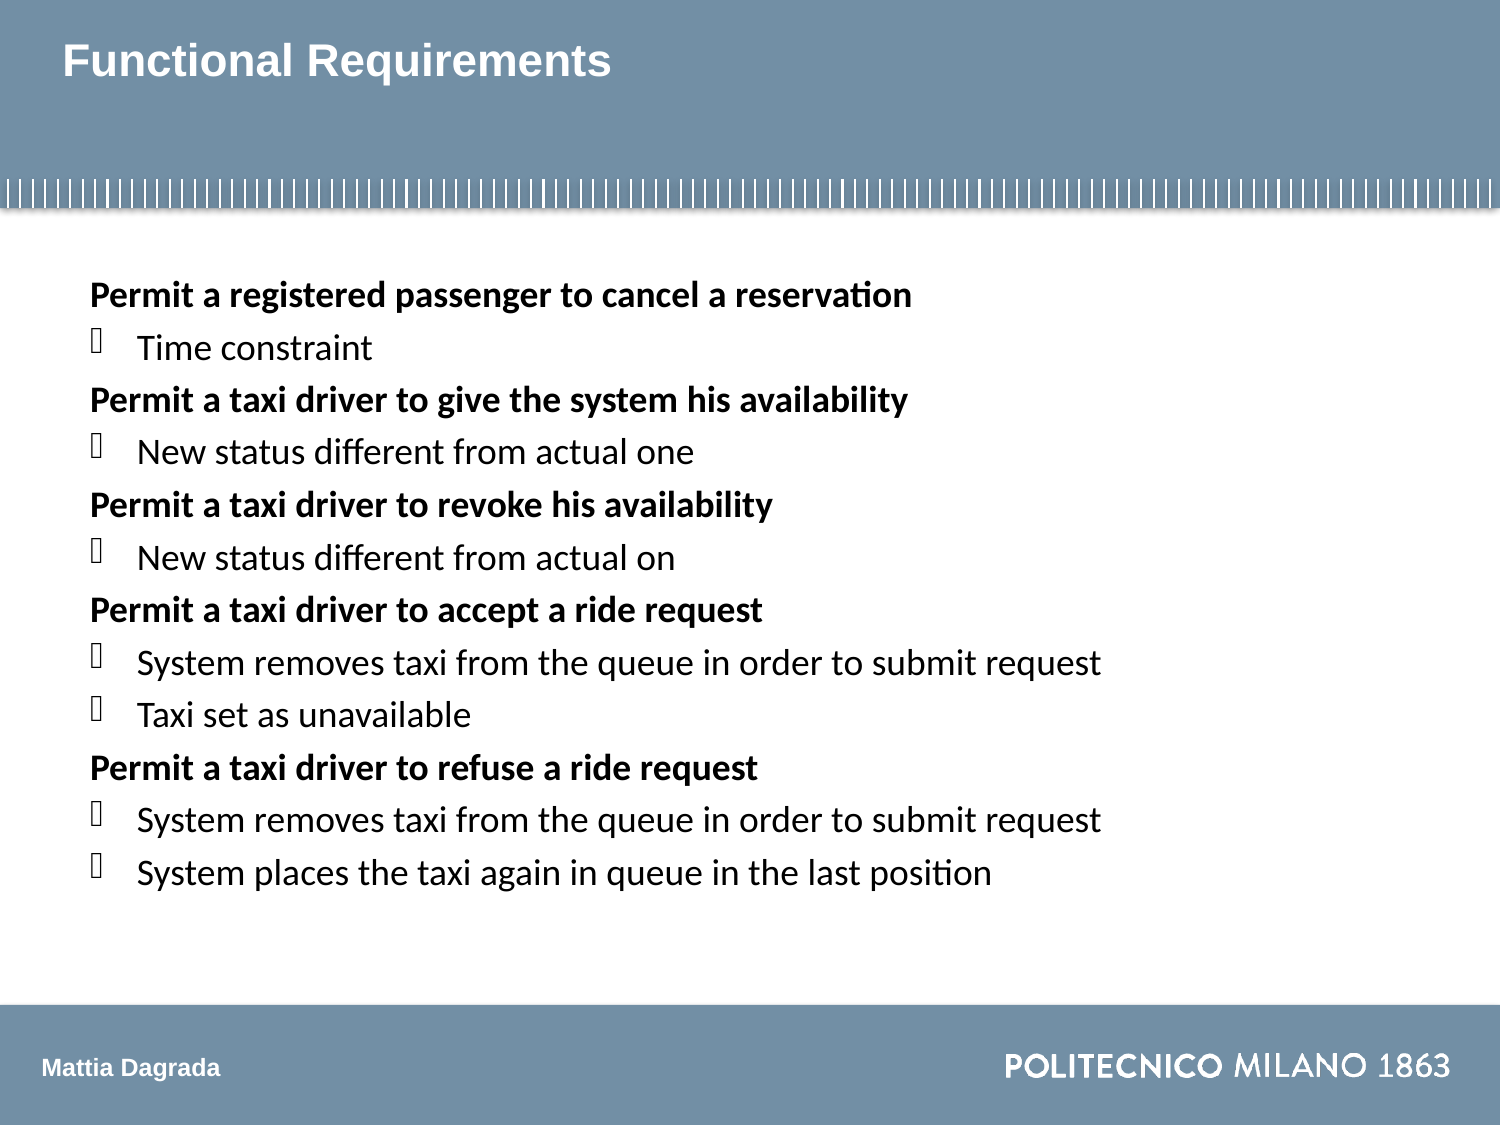

# Functional Requirements
Permit a registered passenger to cancel a reservation
Time constraint
Permit a taxi driver to give the system his availability
New status different from actual one
Permit a taxi driver to revoke his availability
New status different from actual on
Permit a taxi driver to accept a ride request
System removes taxi from the queue in order to submit request
Taxi set as unavailable
Permit a taxi driver to refuse a ride request
System removes taxi from the queue in order to submit request
System places the taxi again in queue in the last position